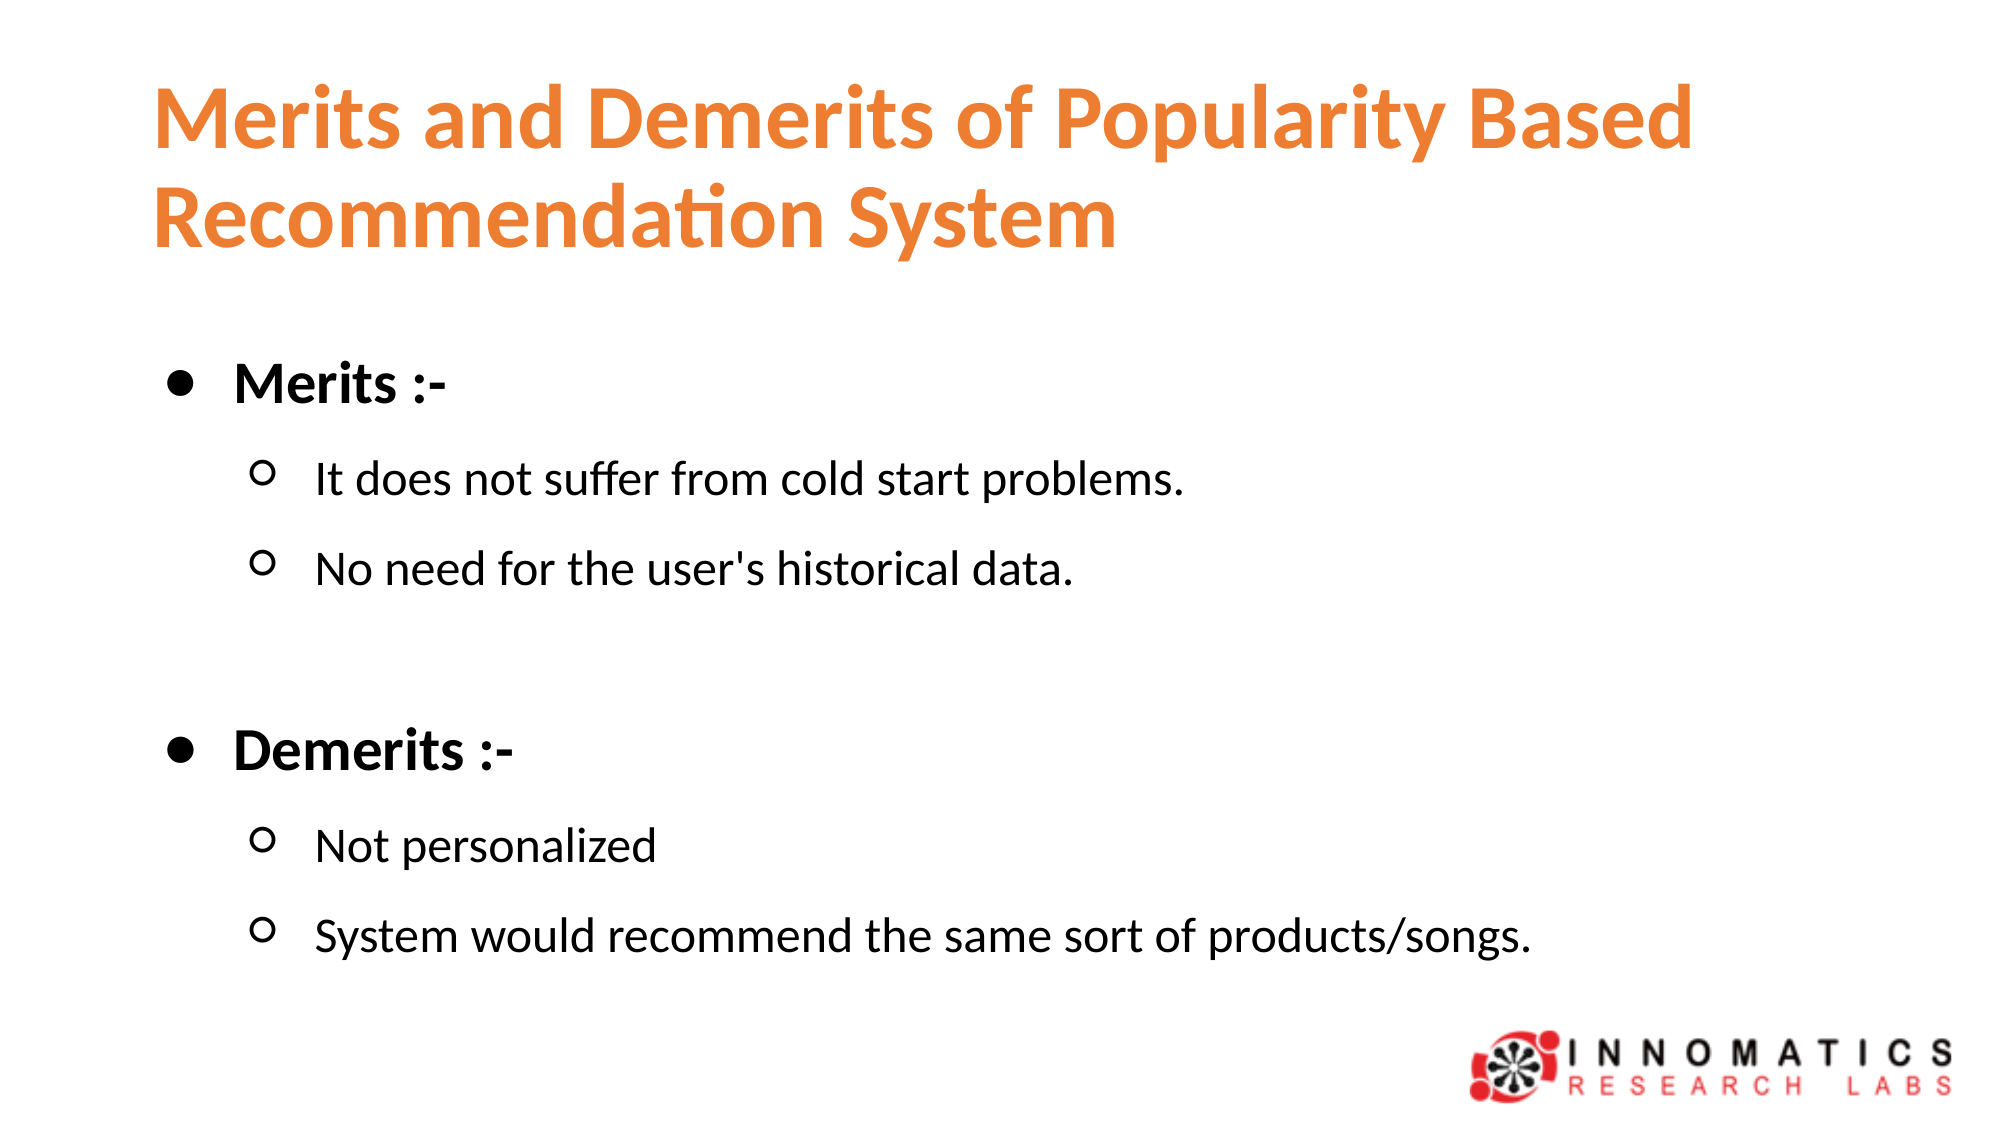

# Merits and Demerits of Popularity Based Recommendation System
Merits :-
It does not suffer from cold start problems.
No need for the user's historical data.

Demerits :-
Not personalized
System would recommend the same sort of products/songs.